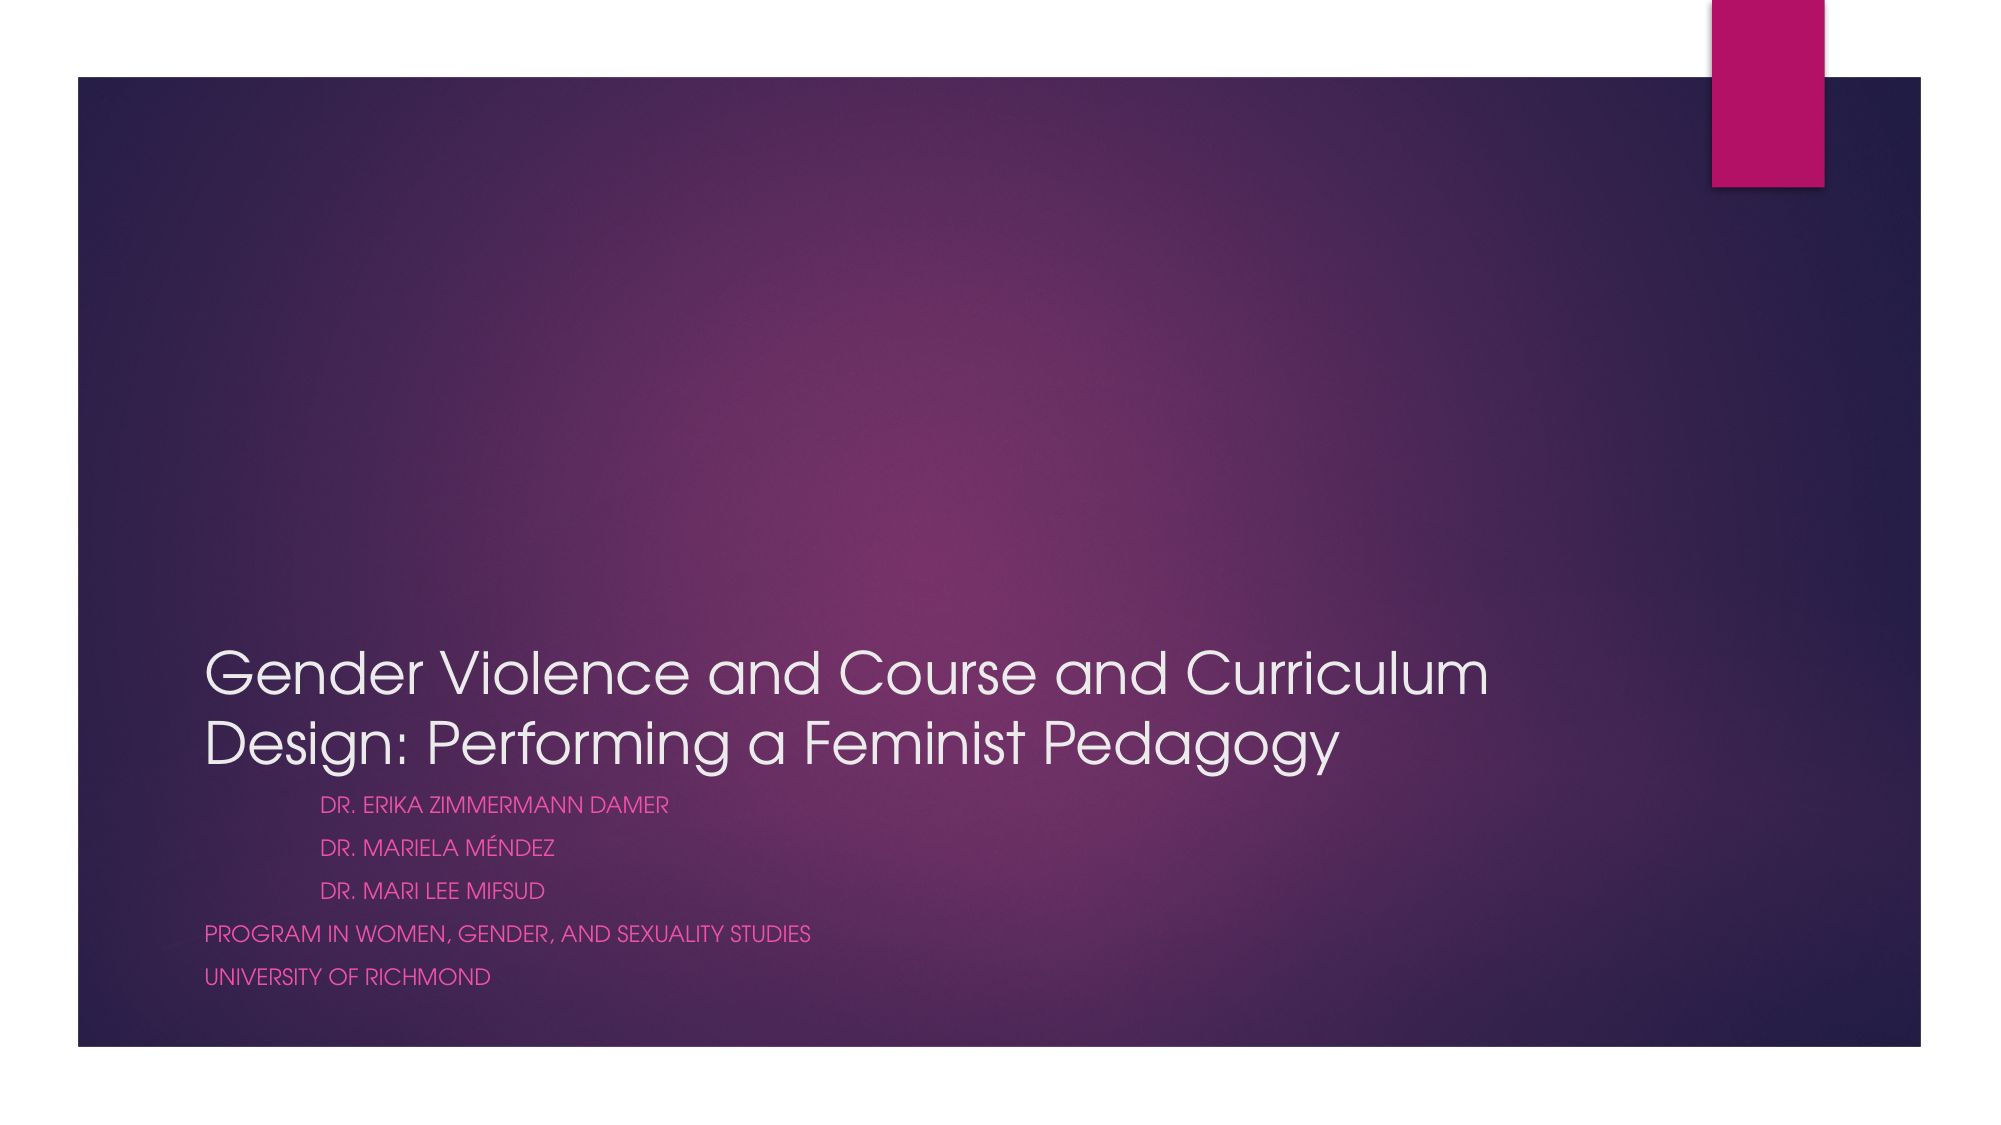

# Gender Violence and Course and Curriculum Design: Performing a Feminist Pedagogy
									Dr. Erika zimmermann damer
									Dr. Mariela méndez
									Dr. mari lee Mifsud
Program in women, gender, and sexuality studies
university of richmond